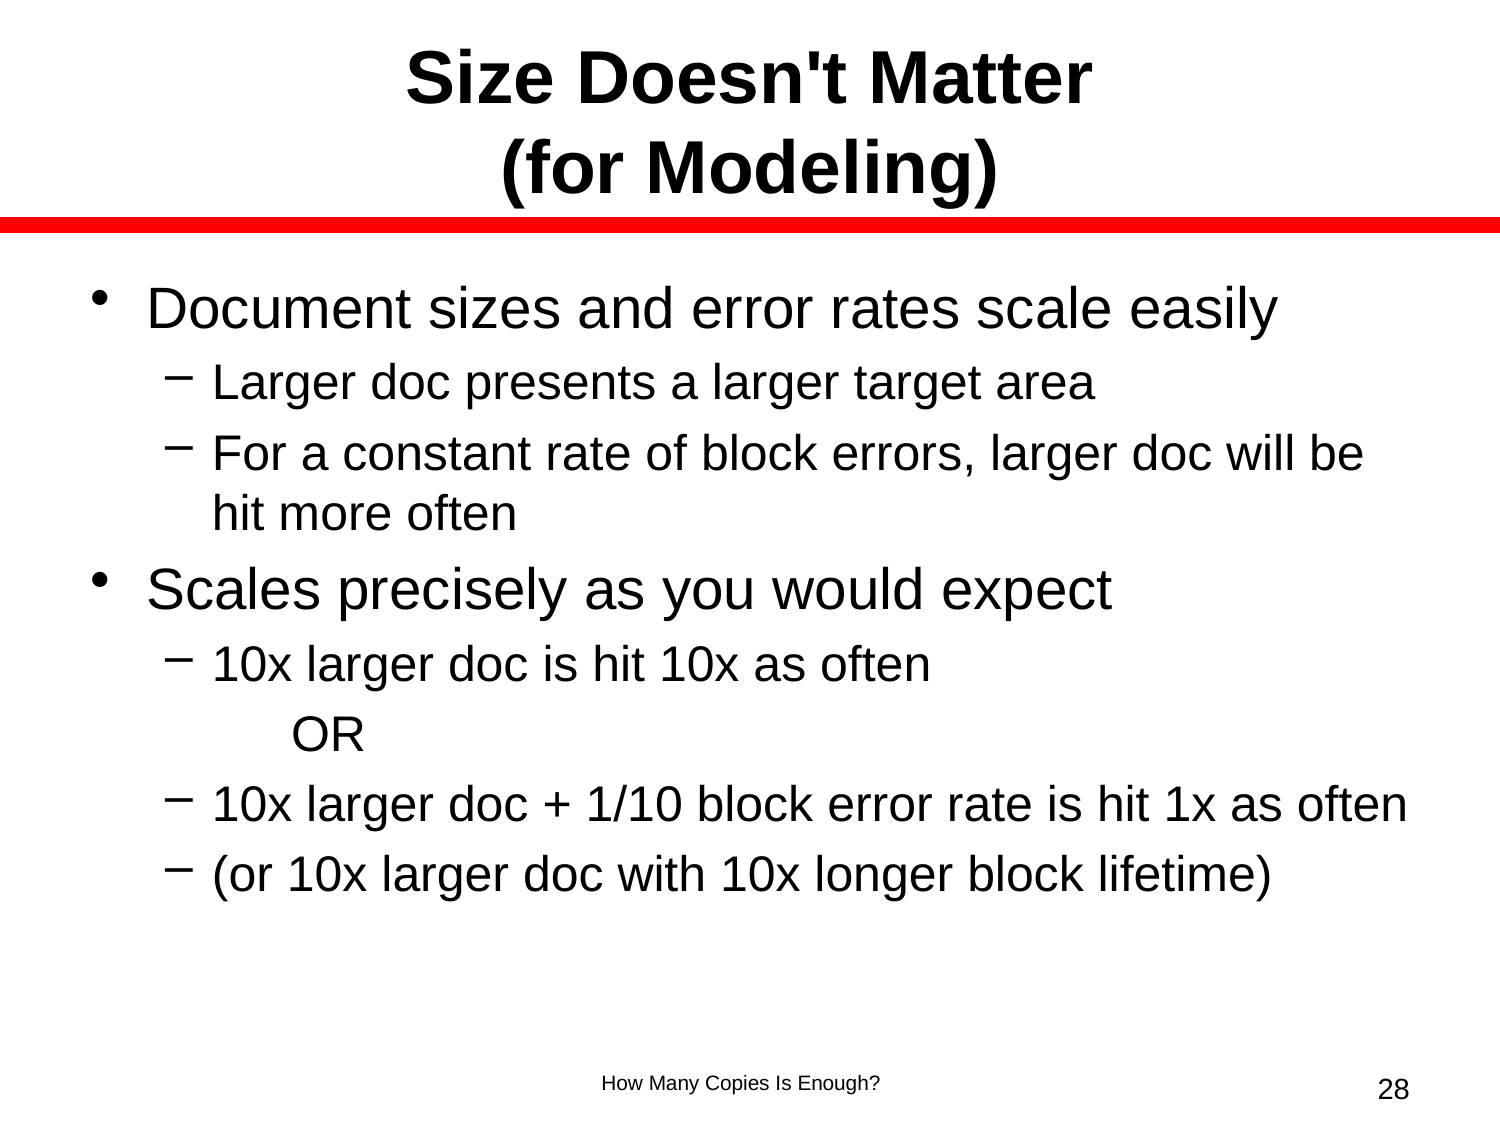

# Size Doesn't Matter (for Modeling)
Document sizes and error rates scale easily
Larger doc presents a larger target area
For a constant rate of block errors, larger doc will be hit more often
Scales precisely as you would expect
10x larger doc is hit 10x as often
         OR
10x larger doc + 1/10 block error rate is hit 1x as often
(or 10x larger doc with 10x longer block lifetime)
How Many Copies Is Enough?
28